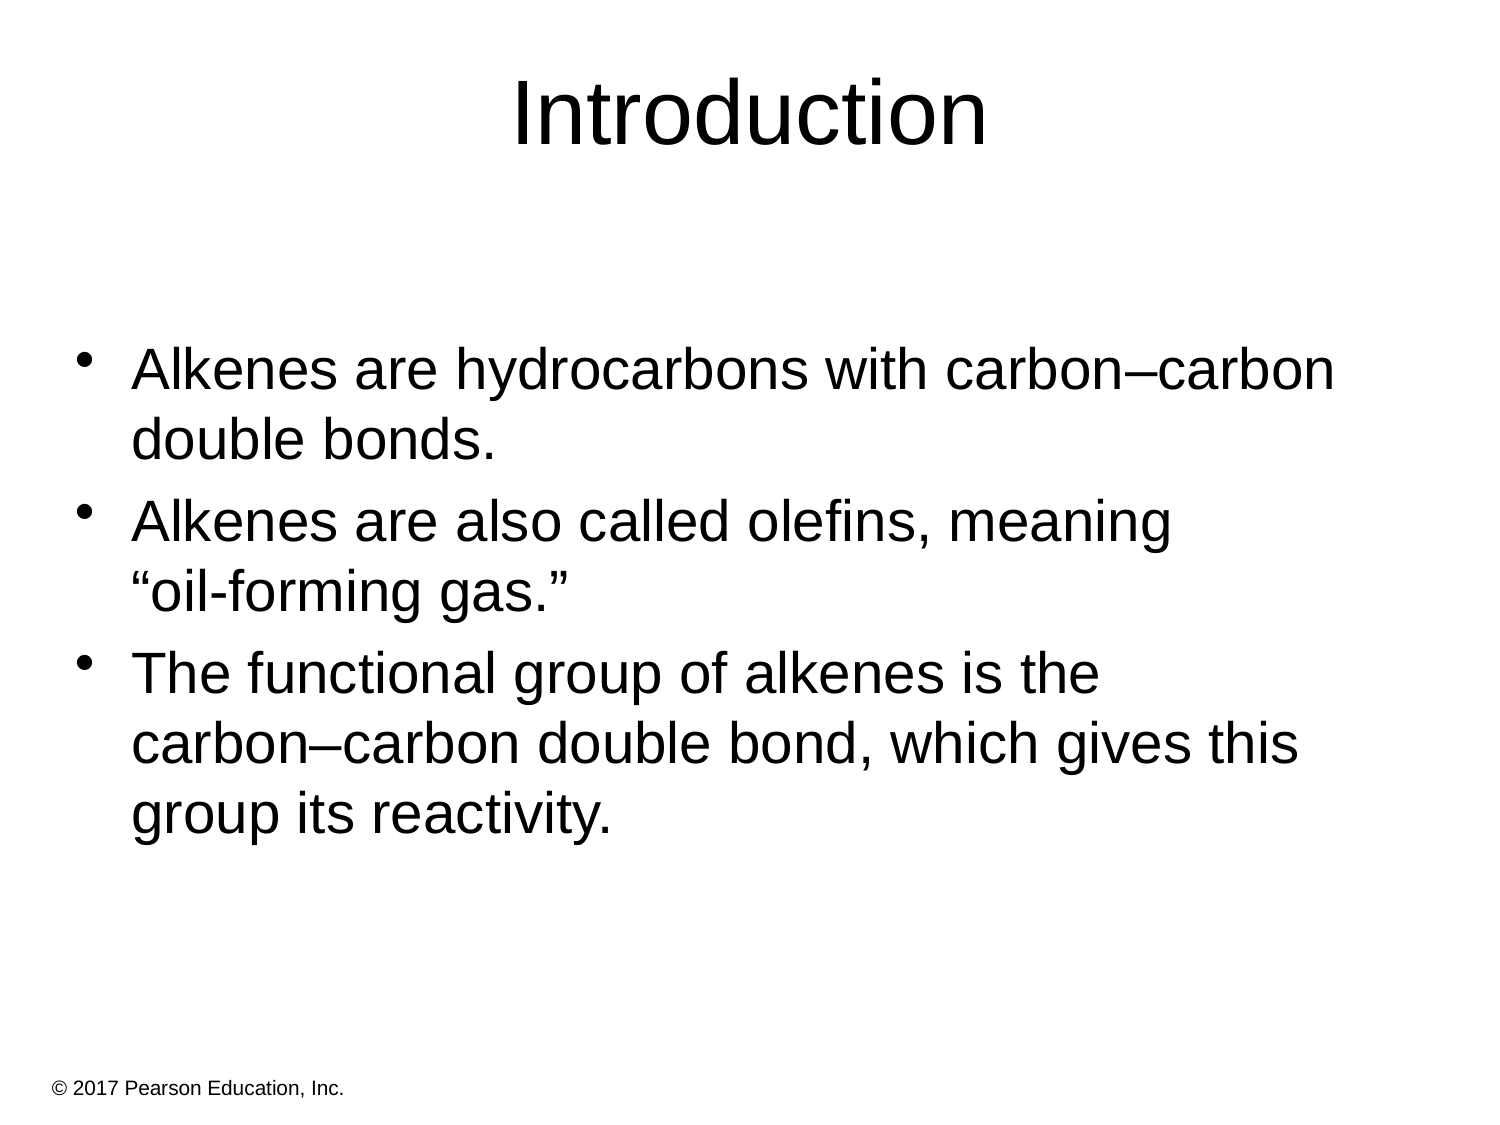

# Introduction
Alkenes are hydrocarbons with carbon–carbon double bonds.
Alkenes are also called olefins, meaning
“oil-forming gas.”
The functional group of alkenes is the
carbon–carbon double bond, which gives this group its reactivity.